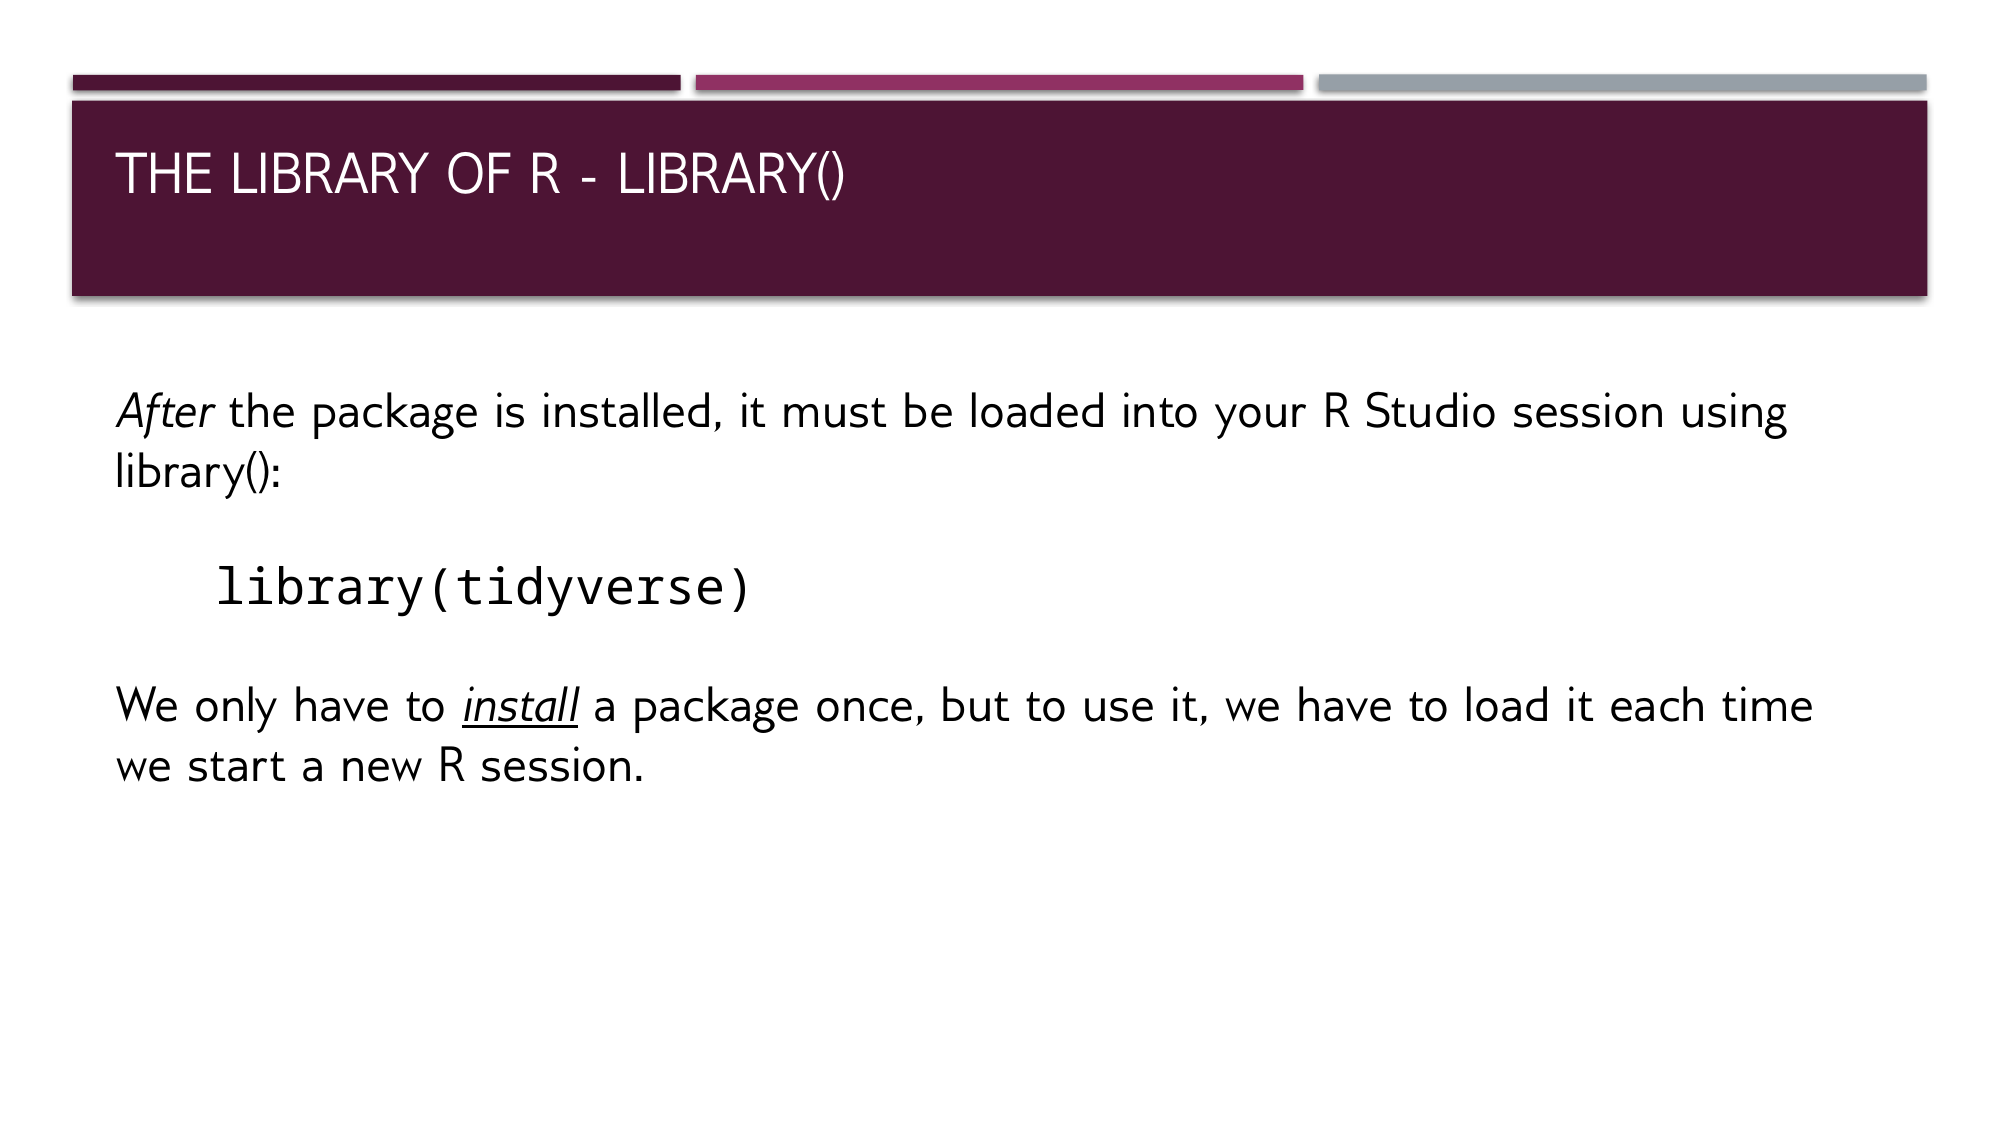

# The Library of R - library()
After the package is installed, it must be loaded into your R Studio session using library():
library(tidyverse)
We only have to install a package once, but to use it, we have to load it each time we start a new R session.